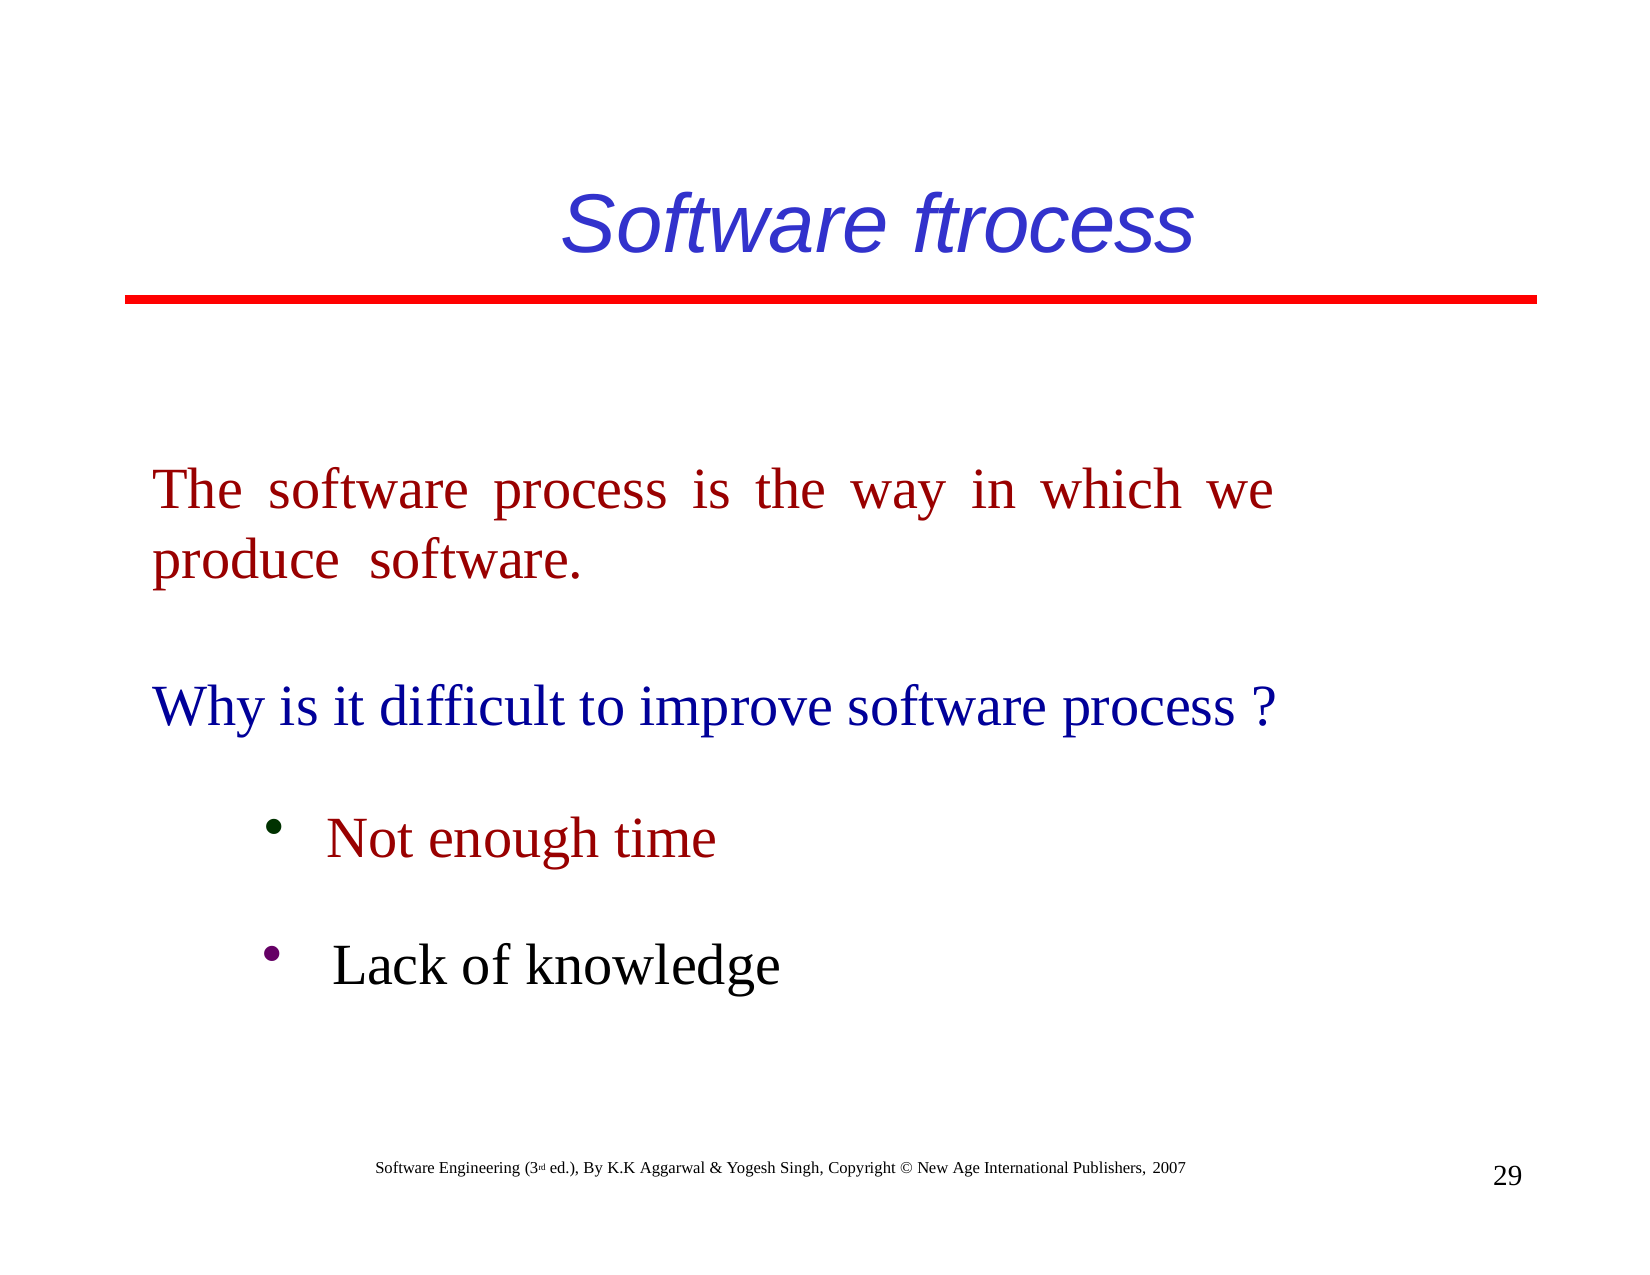

# Software ftrocess

The	software	process	is	the	way	in	which	we	produce  software.

Why is it difficult to improve software process ?

Not enough time

Lack of knowledge
Software Engineering (3rd  ed.), By K.K Aggarwal & Yogesh Singh, Copyright © New Age International Publishers, 2007
29